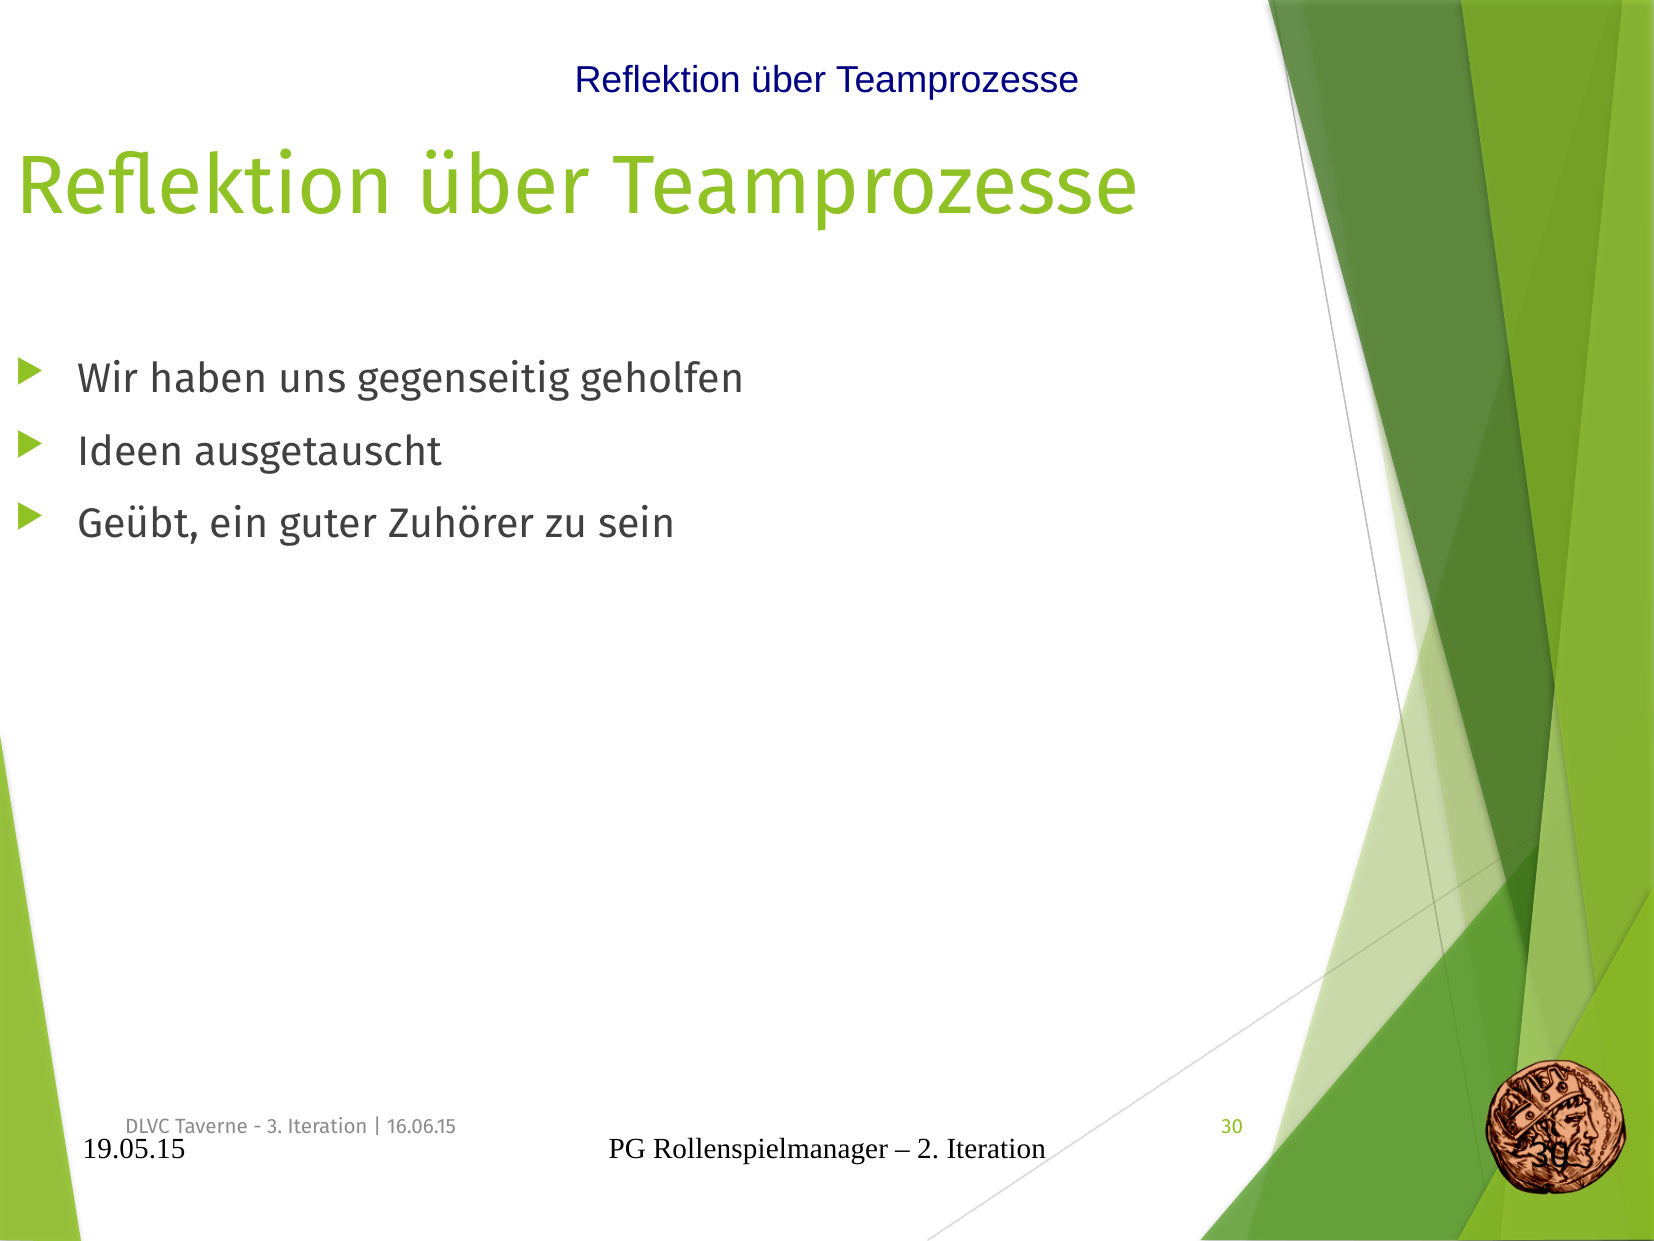

Reflektion über Teamprozesse
Reflektion über Teamprozesse
Wir haben uns gegenseitig geholfen
Ideen ausgetauscht
Geübt, ein guter Zuhörer zu sein

DLVC Taverne - 3. Iteration | 16.06.15
30
19.05.15
PG Rollenspielmanager – 2. Iteration
30